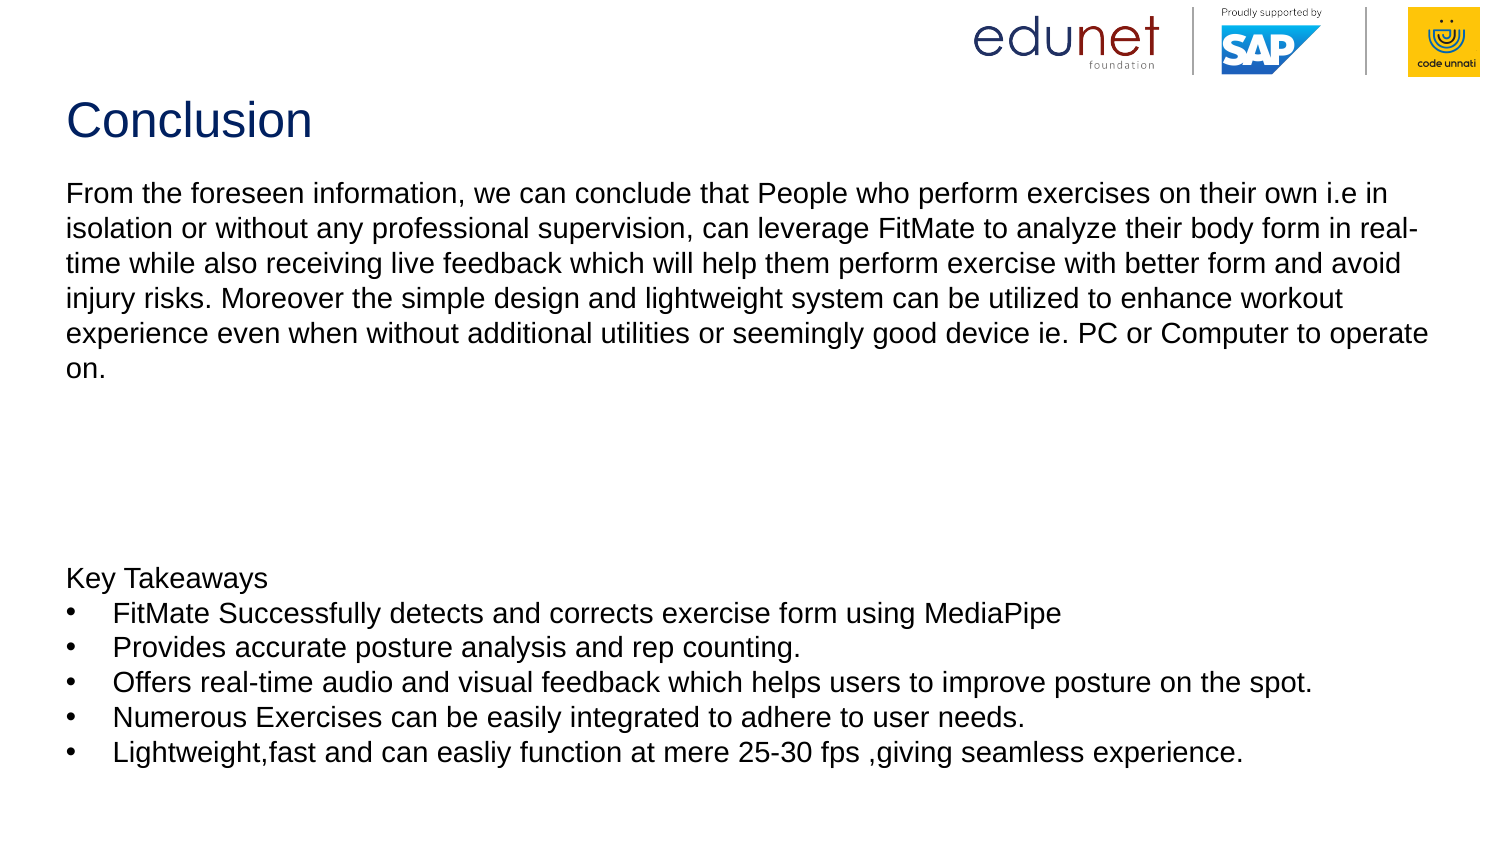

# Conclusion
From the foreseen information, we can conclude that People who perform exercises on their own i.e in isolation or without any professional supervision, can leverage FitMate to analyze their body form in real-time while also receiving live feedback which will help them perform exercise with better form and avoid injury risks. Moreover the simple design and lightweight system can be utilized to enhance workout experience even when without additional utilities or seemingly good device ie. PC or Computer to operate on.

Key Takeaways
FitMate Successfully detects and corrects exercise form using MediaPipe
Provides accurate posture analysis and rep counting.
Offers real-time audio and visual feedback which helps users to improve posture on the spot.
Numerous Exercises can be easily integrated to adhere to user needs.
Lightweight,fast and can easliy function at mere 25-30 fps ,giving seamless experience.